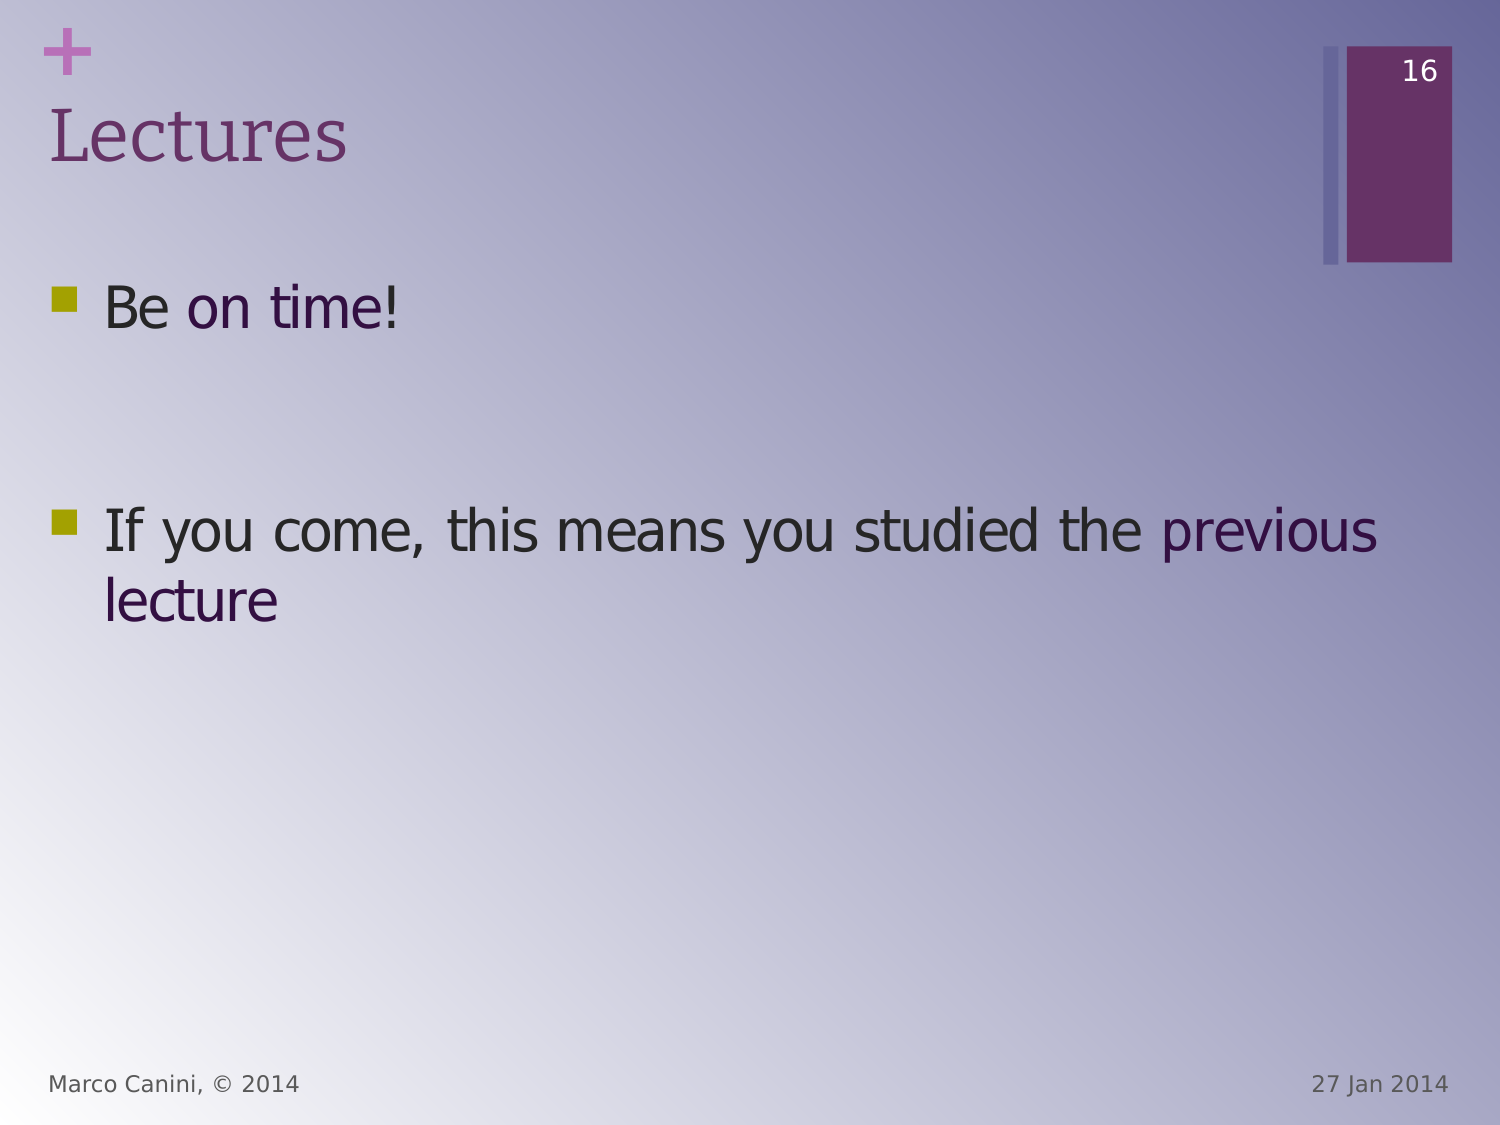

16
# Lectures
Be on time!

If you come, this means you studied the previous lecture

Marco Canini, © 2014
27 Jan 2014